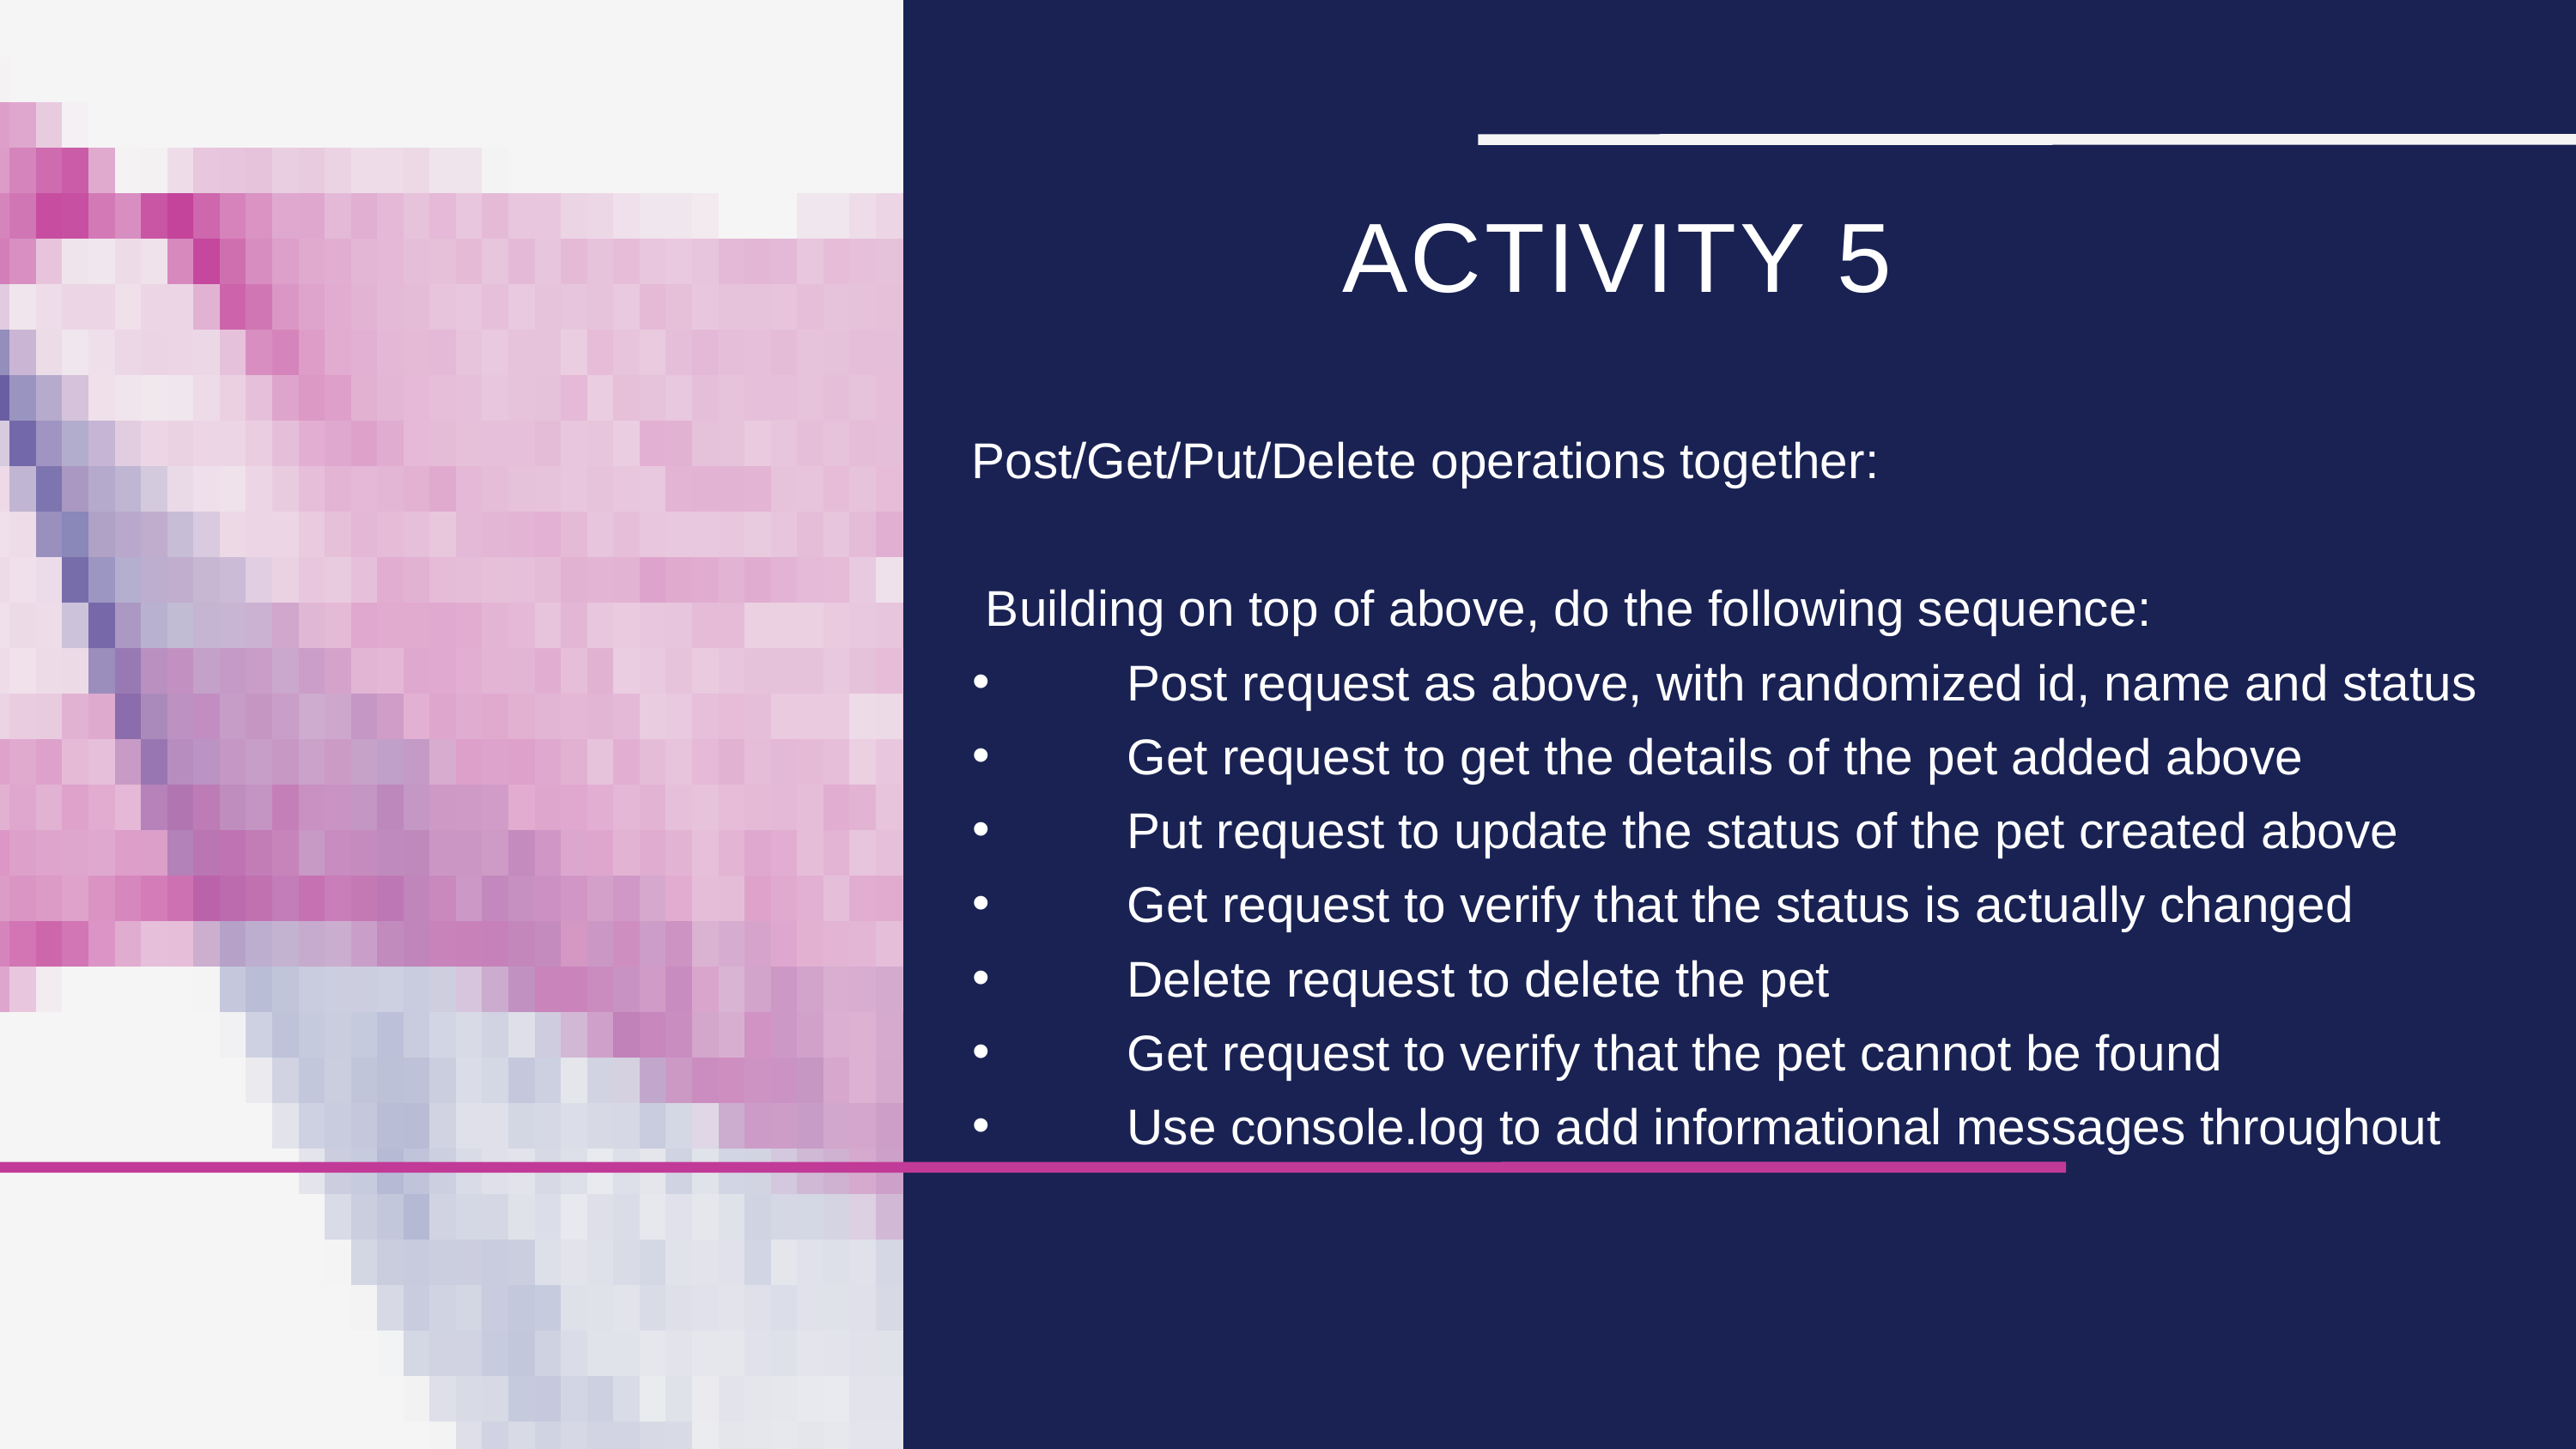

ACTIVITY 5
   Post/Get/Put/Delete operations together:

    Building on top of above, do the following sequence:
        Post request as above, with randomized id, name and status
        Get request to get the details of the pet added above
        Put request to update the status of the pet created above
        Get request to verify that the status is actually changed
        Delete request to delete the pet
        Get request to verify that the pet cannot be found
        Use console.log to add informational messages throughout